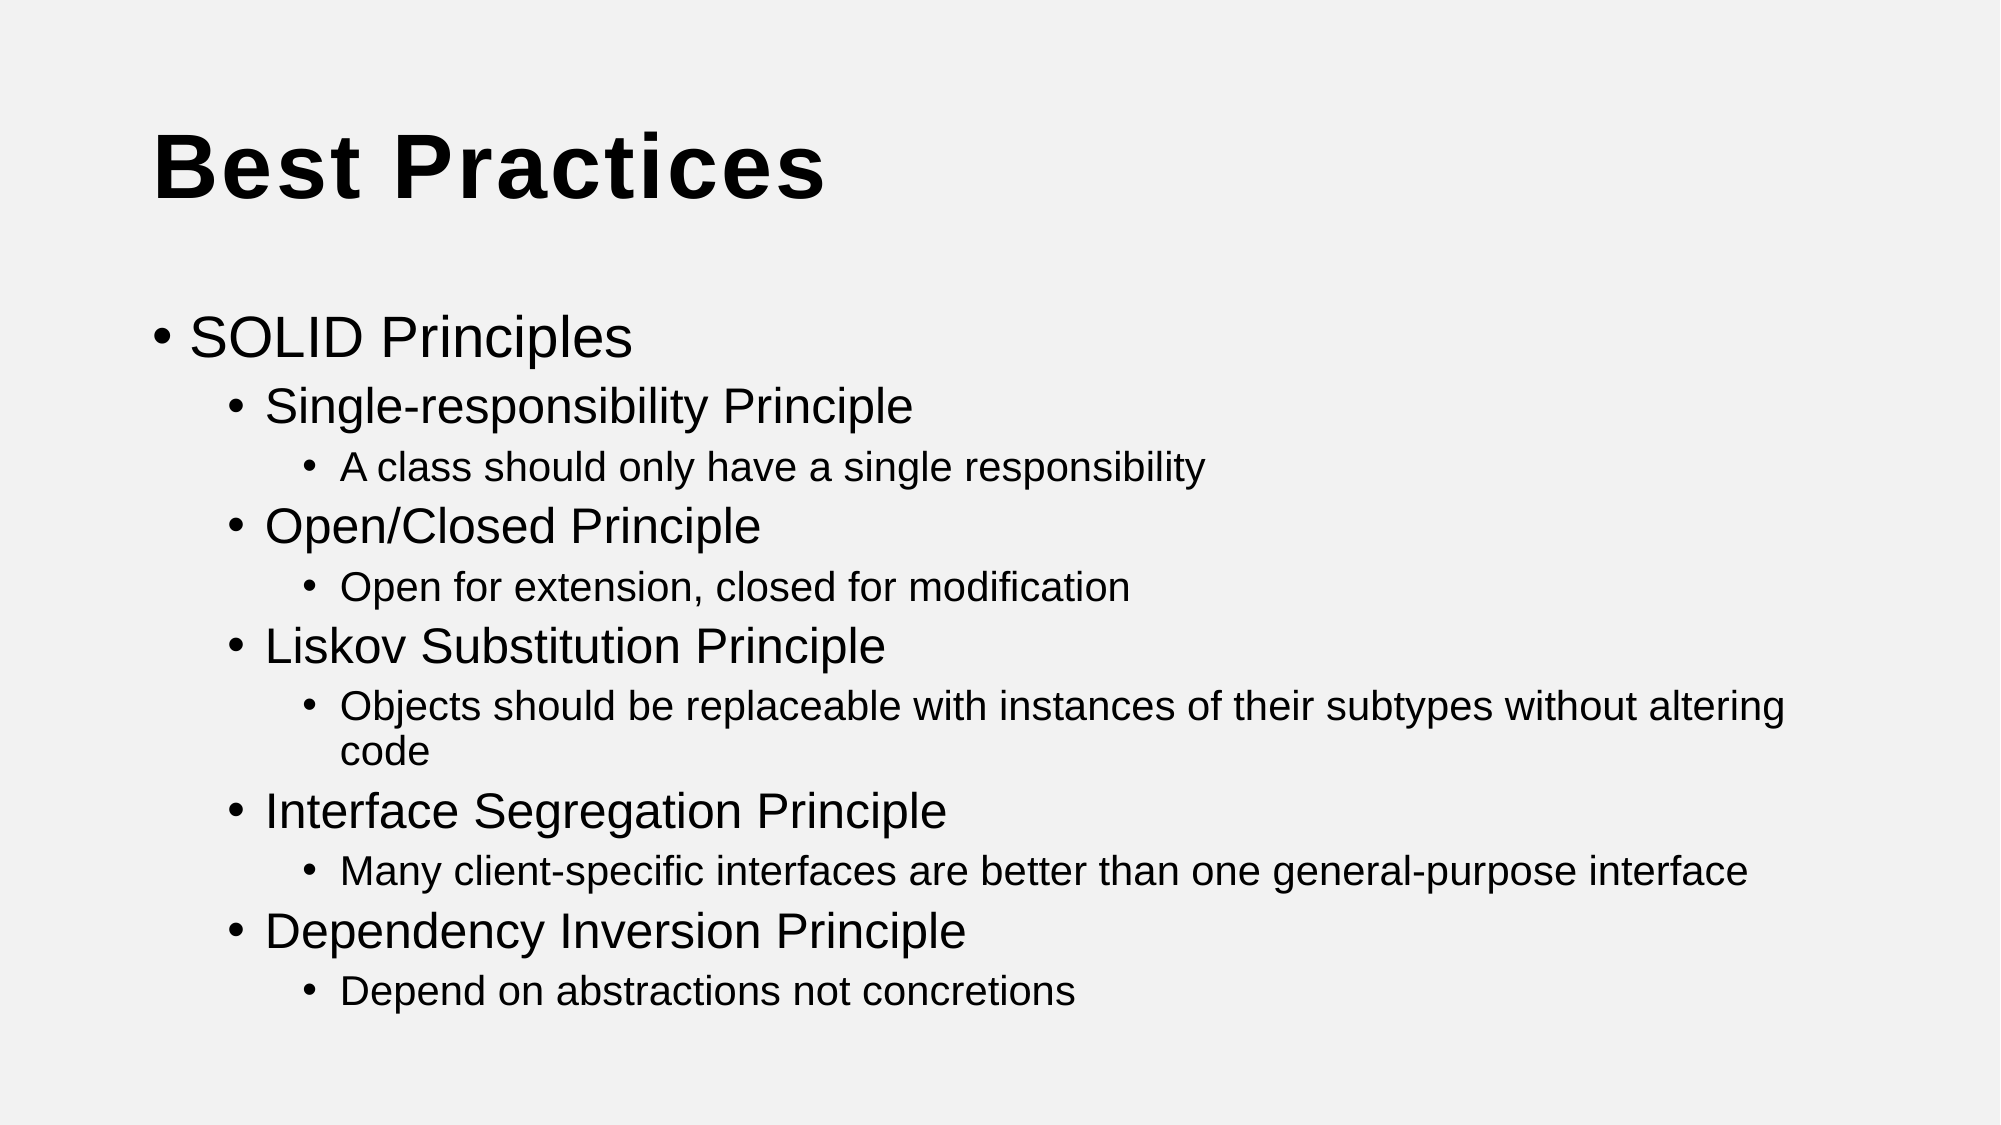

# Best Practices
SOLID Principles
Single-responsibility Principle
A class should only have a single responsibility
Open/Closed Principle
Open for extension, closed for modification
Liskov Substitution Principle
Objects should be replaceable with instances of their subtypes without altering code
Interface Segregation Principle
Many client-specific interfaces are better than one general-purpose interface
Dependency Inversion Principle
Depend on abstractions not concretions